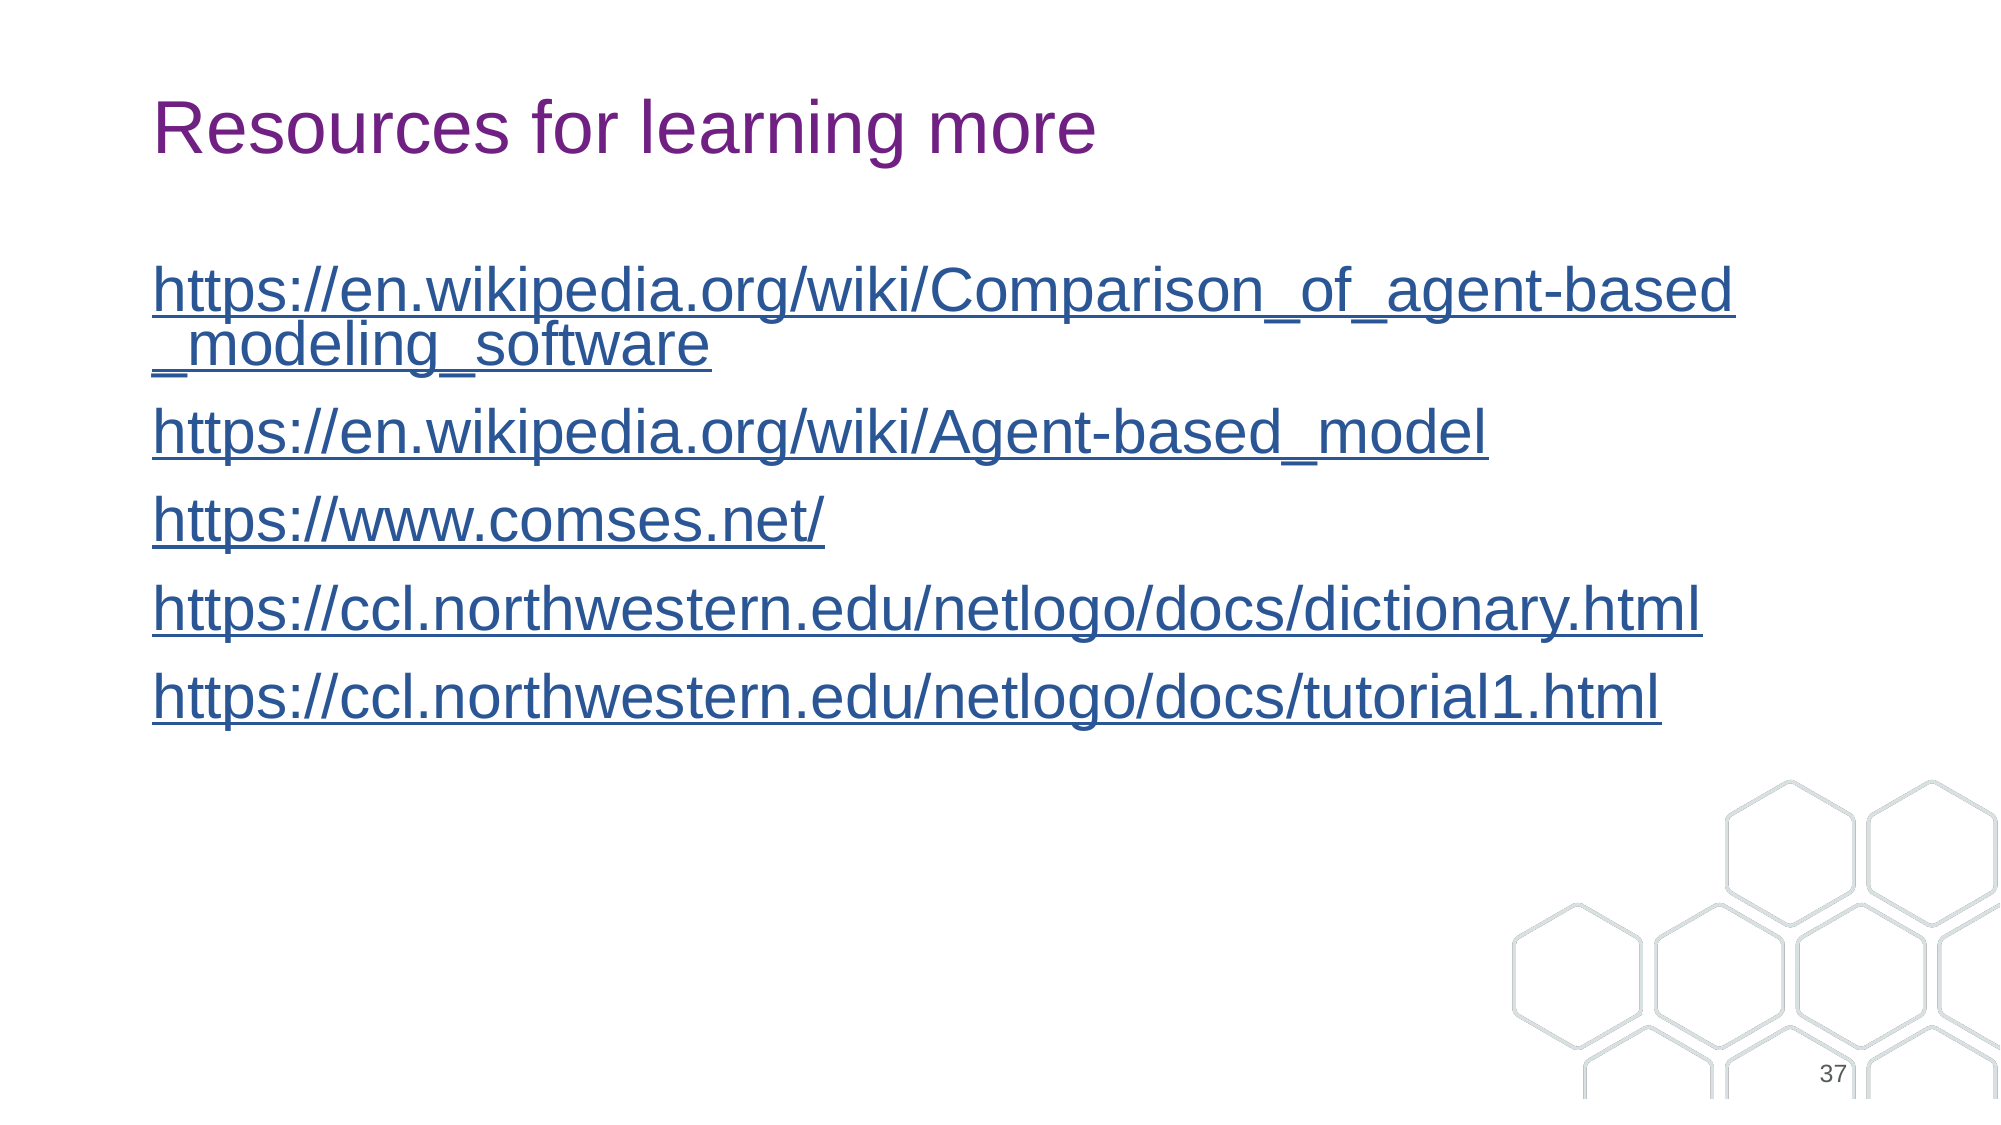

# Resources for learning more
https://en.wikipedia.org/wiki/Comparison_of_agent-based_modeling_software
https://en.wikipedia.org/wiki/Agent-based_model
https://www.comses.net/
https://ccl.northwestern.edu/netlogo/docs/dictionary.html
https://ccl.northwestern.edu/netlogo/docs/tutorial1.html

37